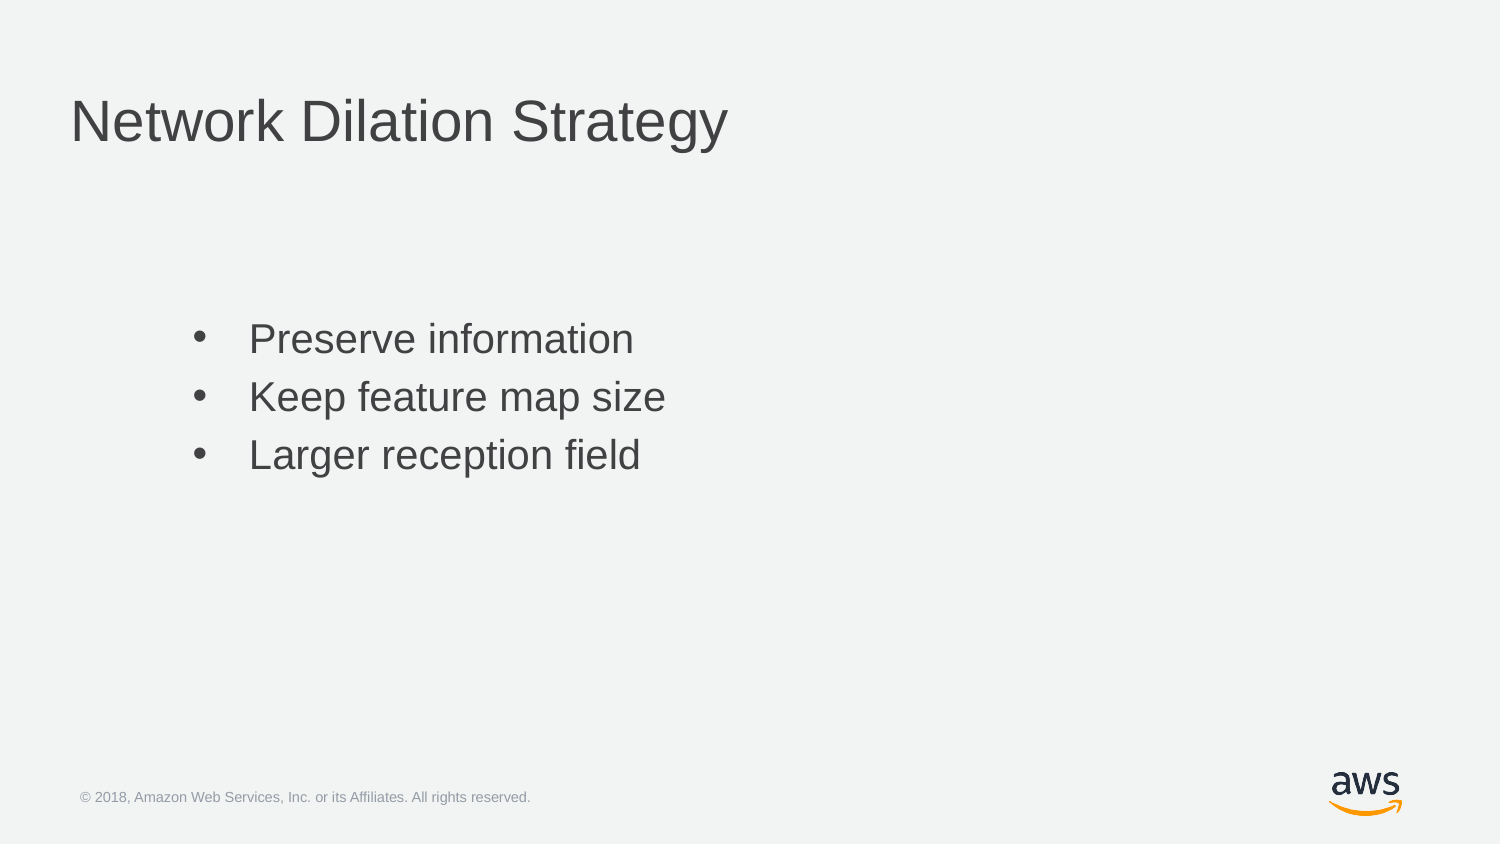

# Network Dilation Strategy

Preserve information
Keep feature map size
Larger reception field